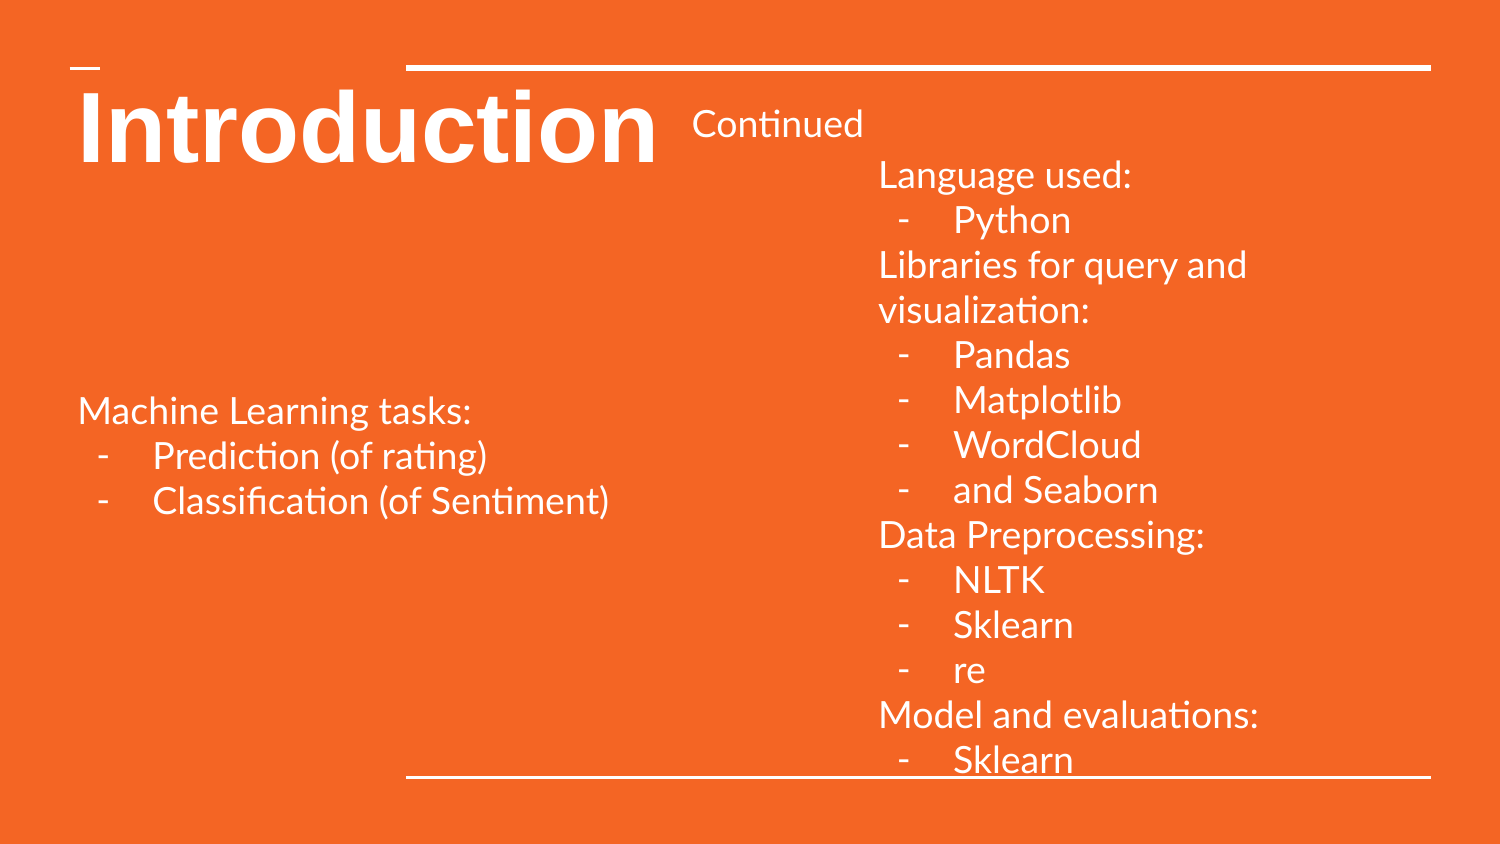

Continued
# Introduction
Machine Learning tasks:
Prediction (of rating)
Classification (of Sentiment)

Language used:
Python
Libraries for query and visualization:
Pandas
Matplotlib
WordCloud
and Seaborn
Data Preprocessing:
NLTK
Sklearn
re
Model and evaluations:
Sklearn